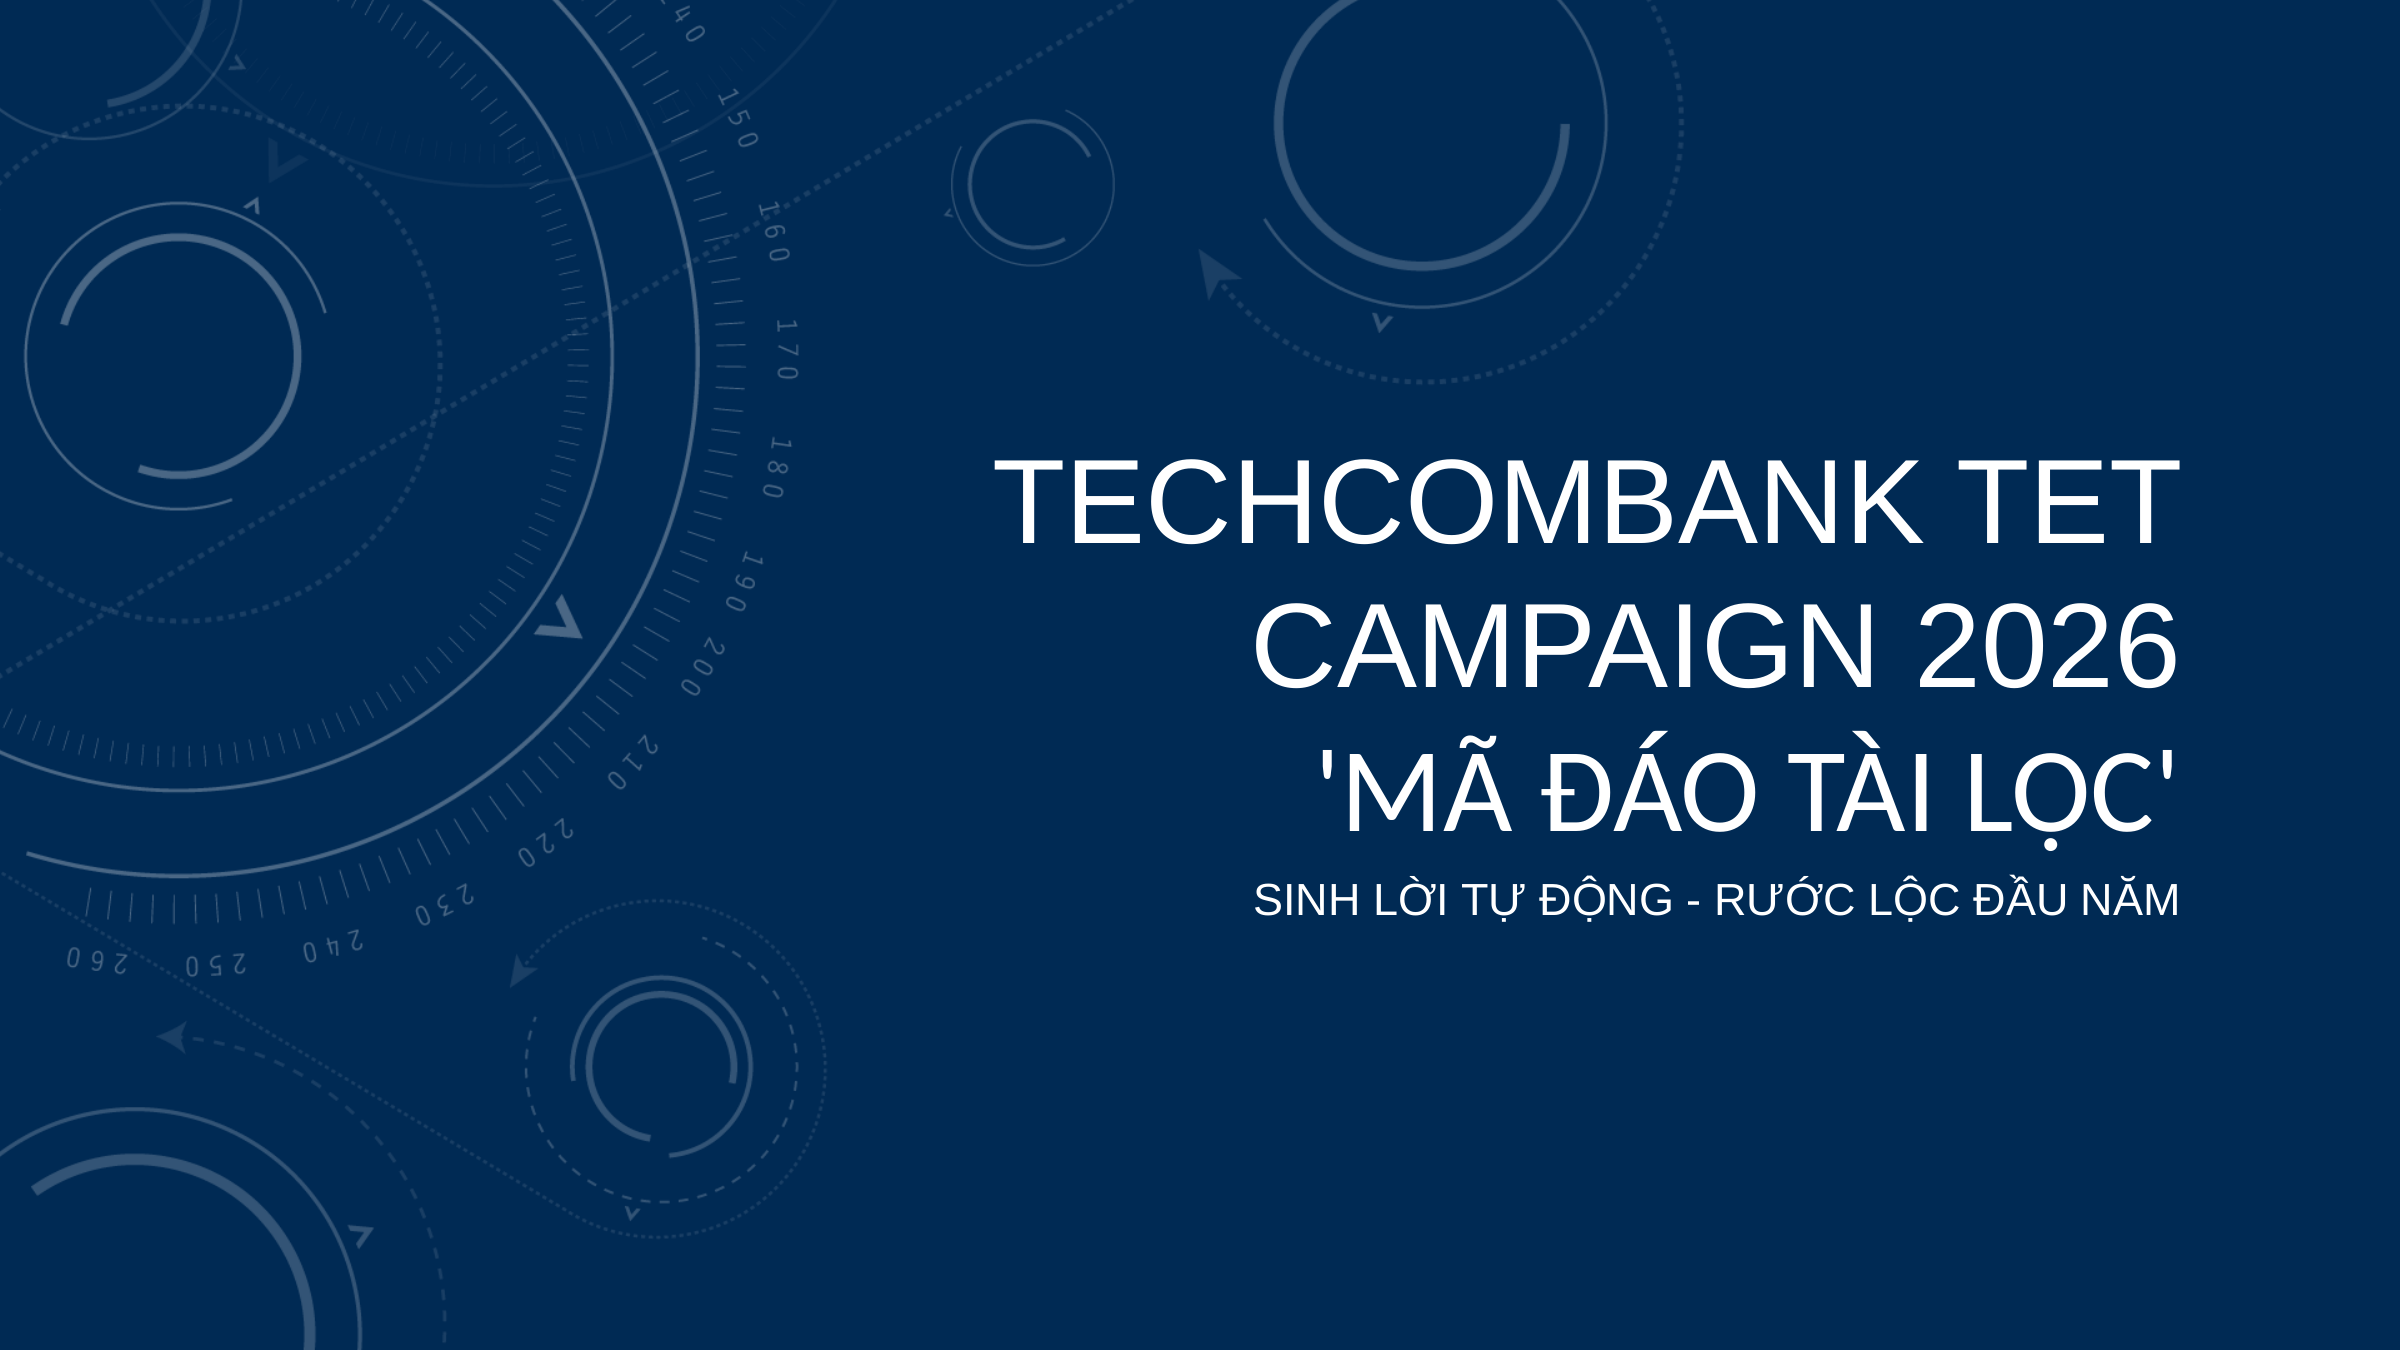

# TECHCOMBANK TET CAMPAIGN 2026
'MÃ ĐÁO TÀI LỘC'
Sinh Lời Tự Động - Rước Lộc Đầu Năm